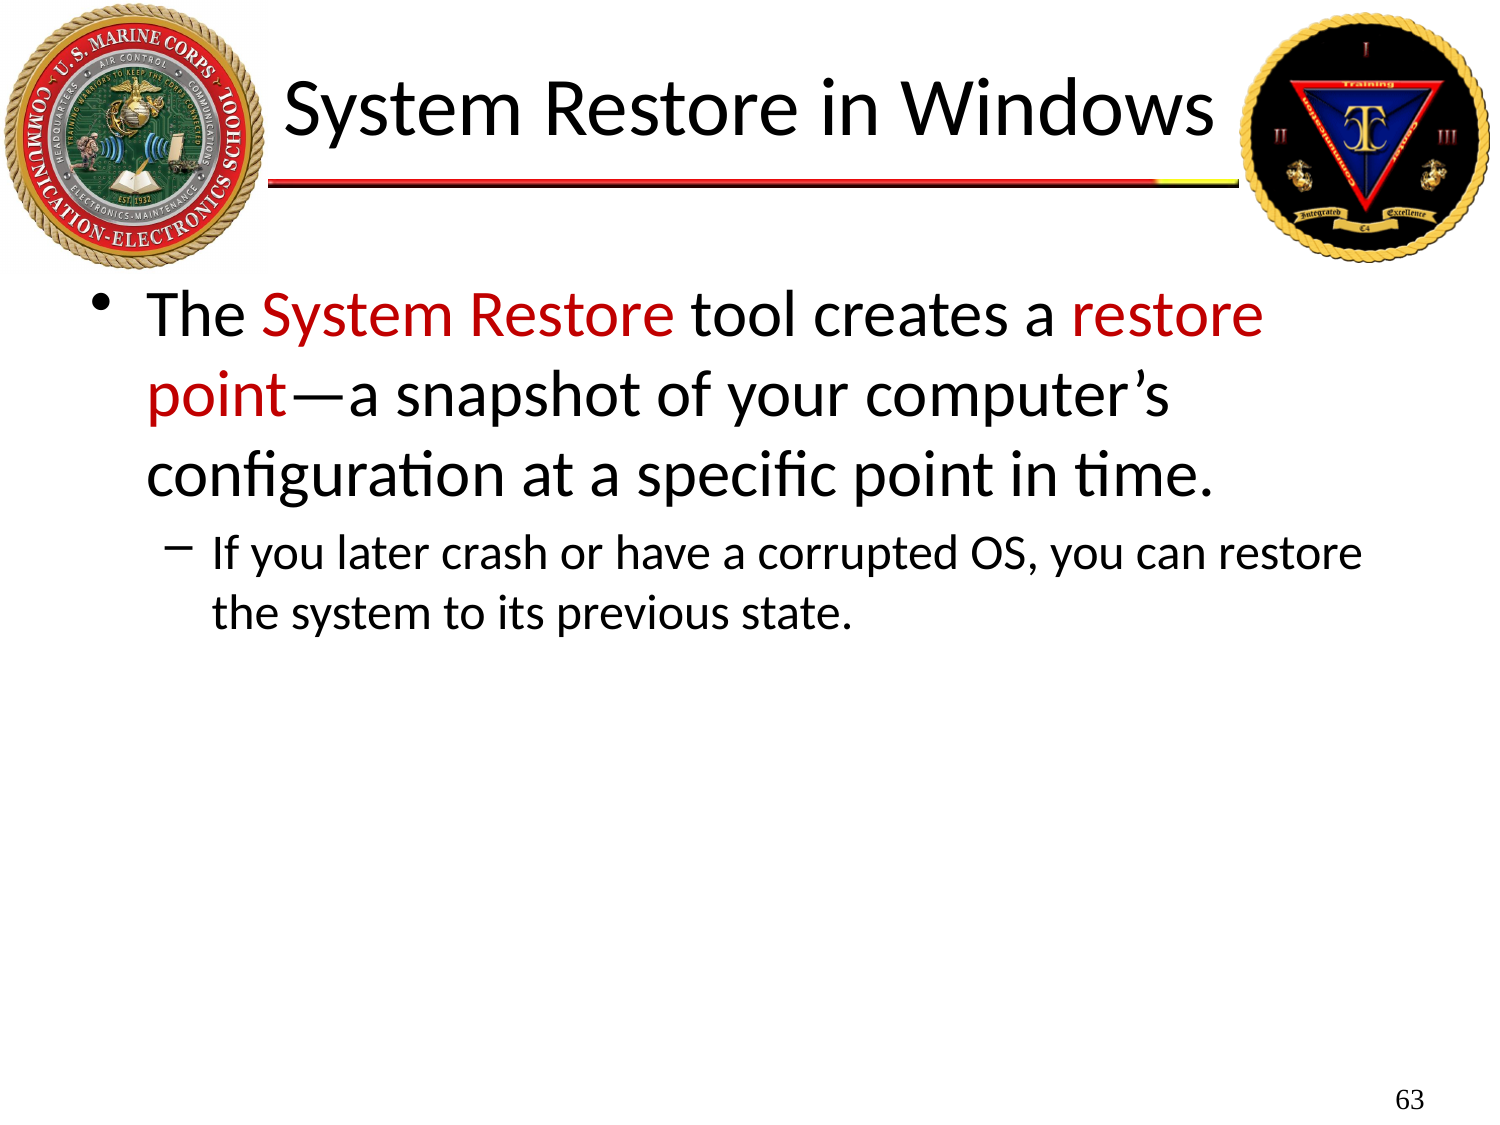

# System Restore in Windows
The System Restore tool creates a restore point—a snapshot of your computer’s configuration at a specific point in time.
If you later crash or have a corrupted OS, you can restore the system to its previous state.